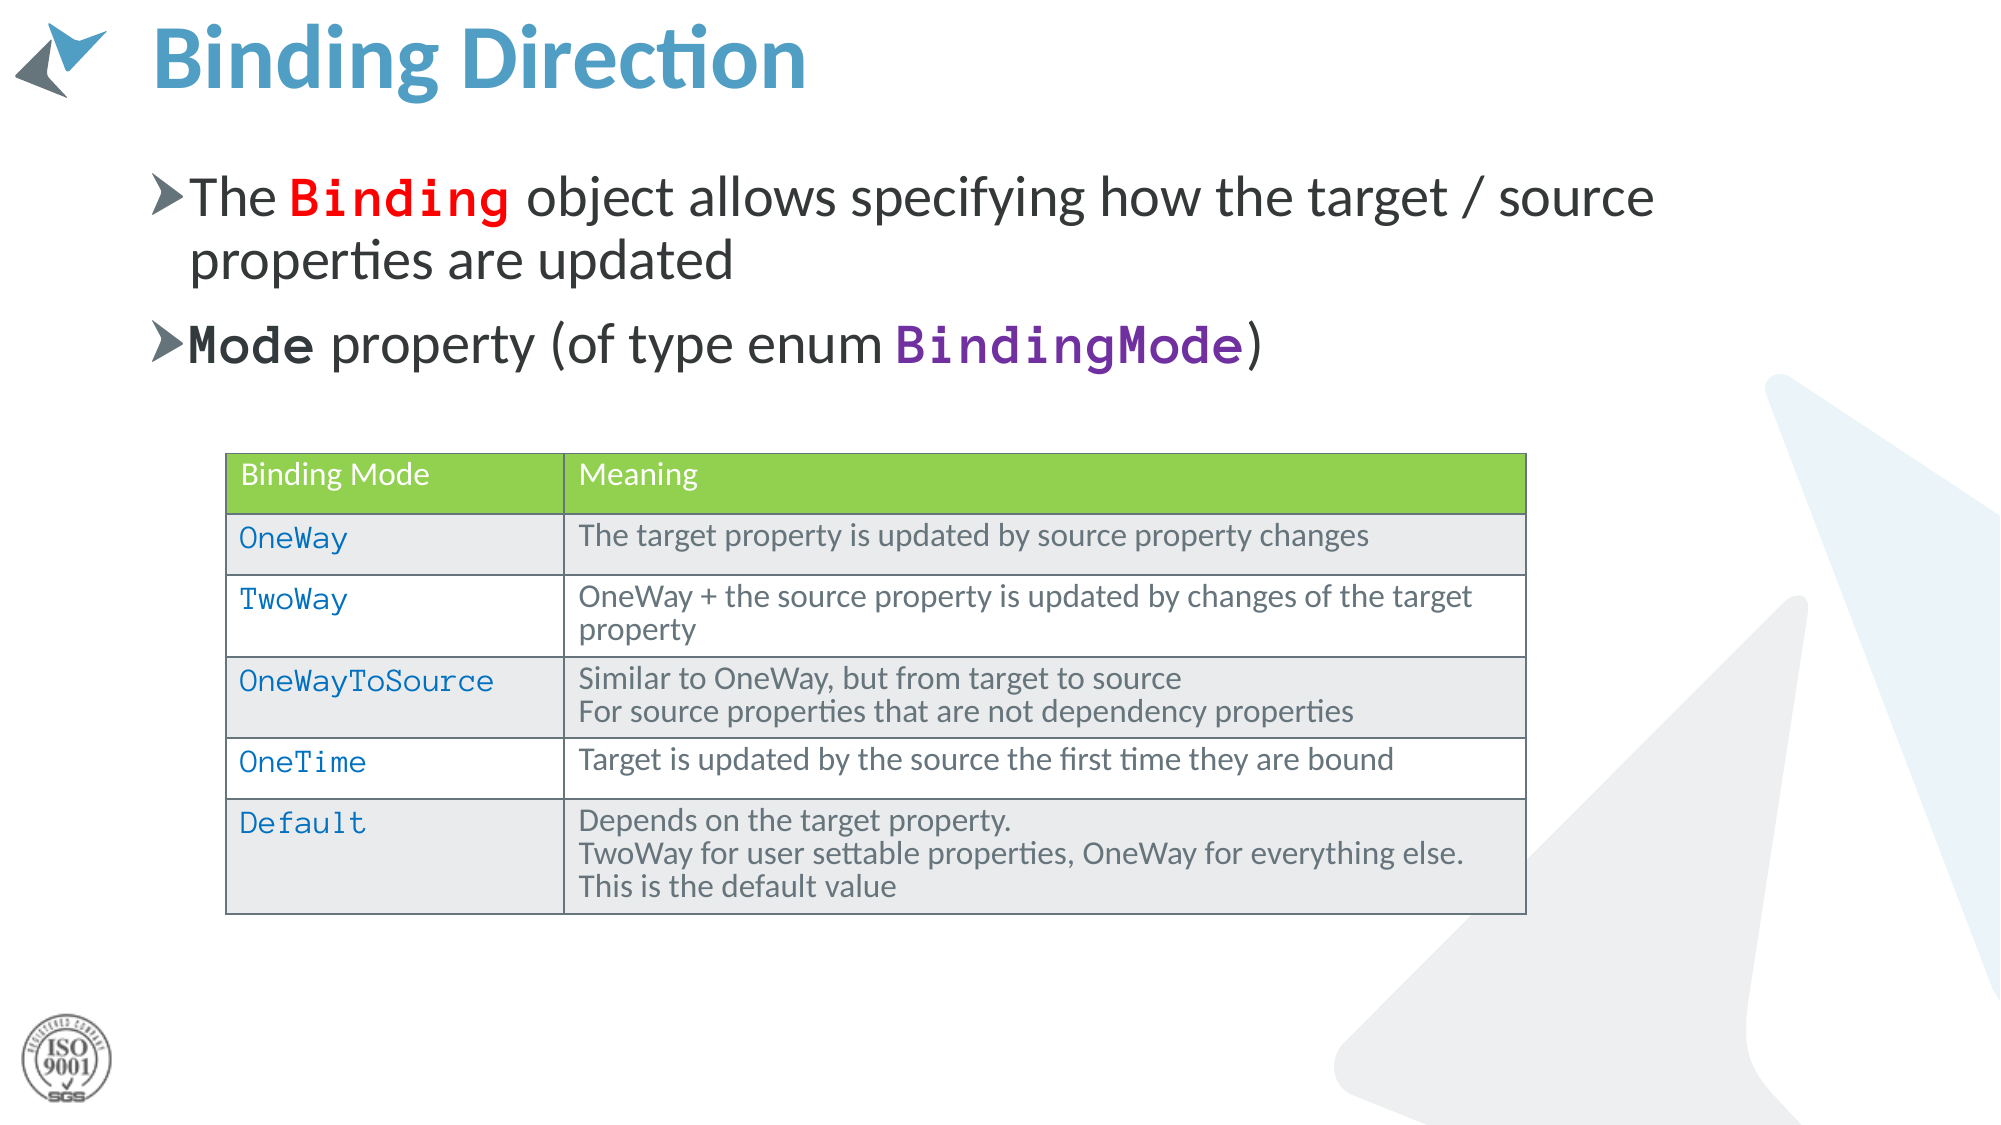

# Binding Direction
The Binding object allows specifying how the target / source properties are updated
Mode property (of type enum BindingMode)

| Binding Mode | Meaning |
| --- | --- |
| OneWay | The target property is updated by source property changes |
| TwoWay | OneWay + the source property is updated by changes of the target property |
| OneWayToSource | Similar to OneWay, but from target to source For source properties that are not dependency properties |
| OneTime | Target is updated by the source the first time they are bound |
| Default | Depends on the target property. TwoWay for user settable properties, OneWay for everything else. This is the default value |